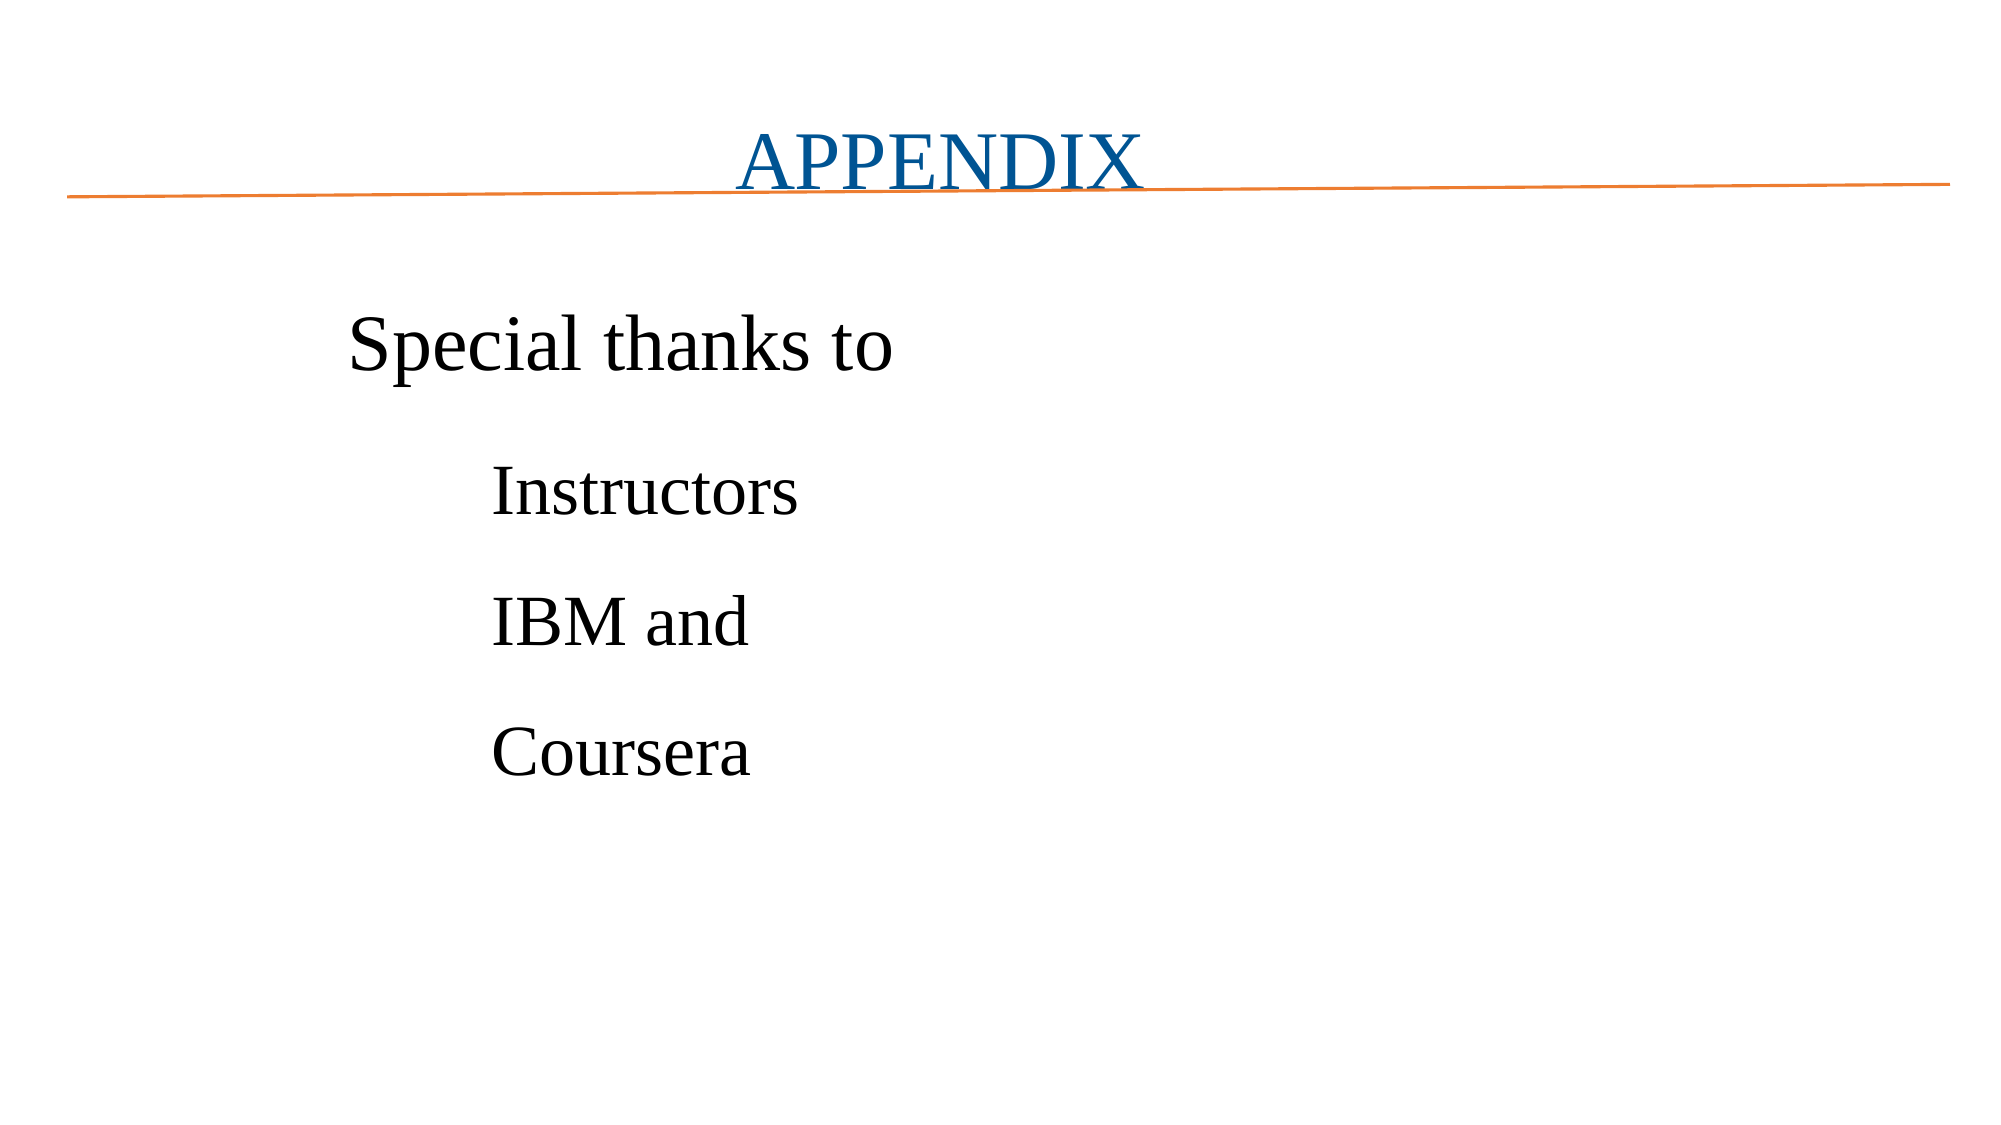

APPENDIX
# Special thanks to Instructors IBM and Coursera